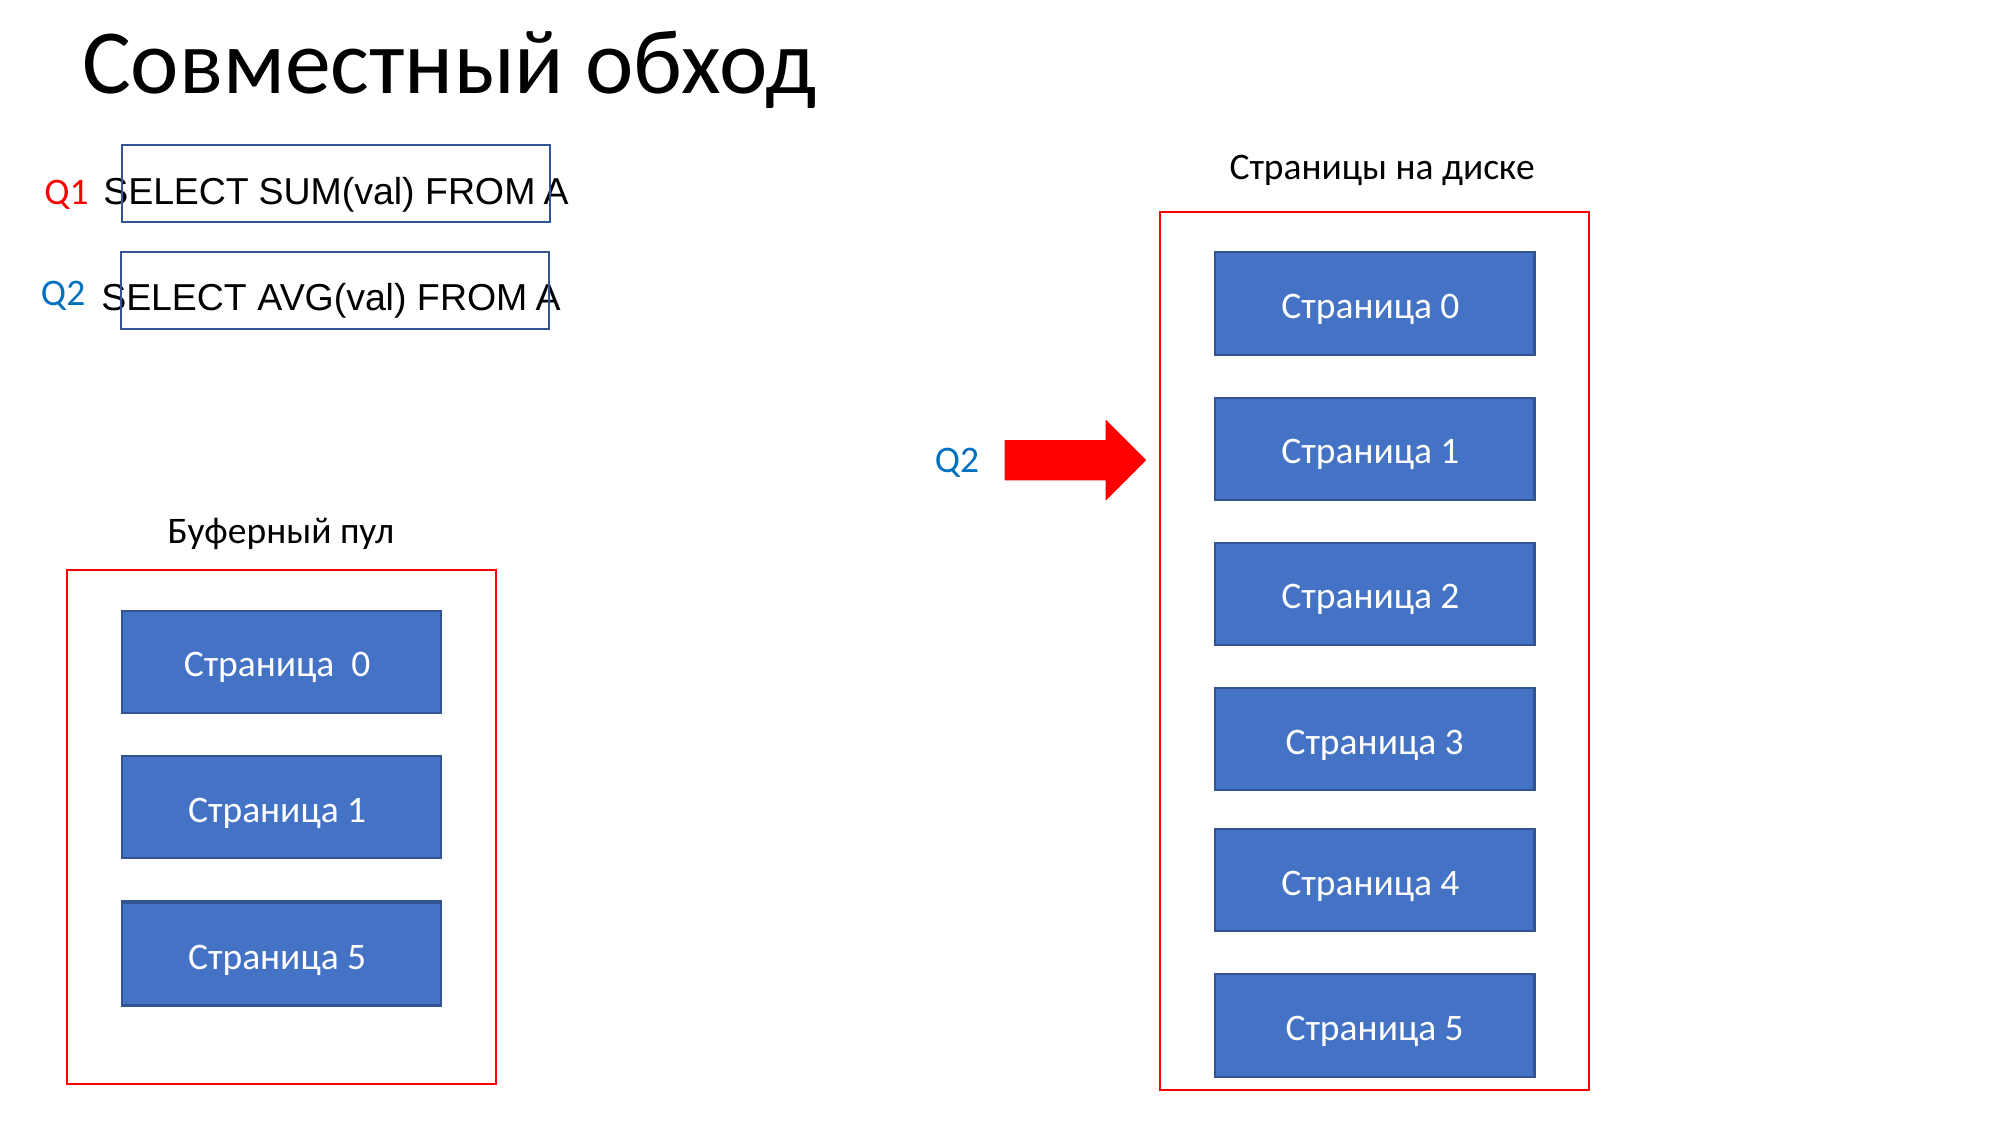

# Совместный обход
Страницы на диске

Q1
SELECT SUM(val) FROM A

Страница 0
Q2
SELECT AVG(val) FROM A
Страница 1

Q2
Буферный пул

Страница 2

Страница  0

Страница 3
Страница 1

Страница 4

Страница 5
Страница 5